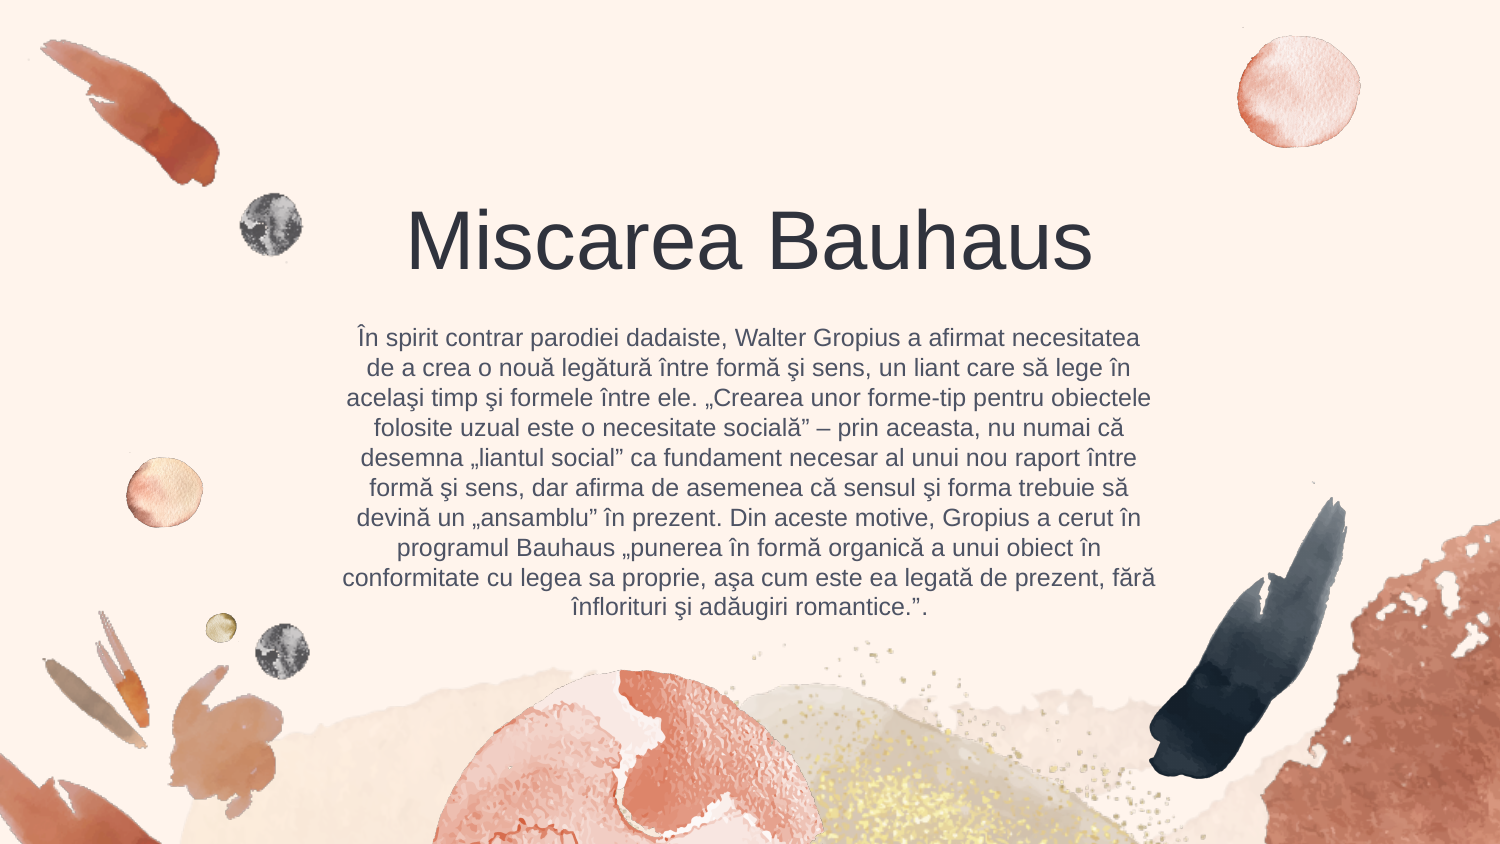

# Miscarea Bauhaus
În spirit contrar parodiei dadaiste, Walter Gropius a afirmat necesitatea de a crea o nouă legătură între formă şi sens, un liant care să lege în acelaşi timp şi formele între ele. „Crearea unor forme-tip pentru obiectele folosite uzual este o necesitate socială” – prin aceasta, nu numai că desemna „liantul social” ca fundament necesar al unui nou raport între formă şi sens, dar afirma de asemenea că sensul şi forma trebuie să devină un „ansamblu” în prezent. Din aceste motive, Gropius a cerut în programul Bauhaus „punerea în formă organică a unui obiect în conformitate cu legea sa proprie, aşa cum este ea legată de prezent, fără înflorituri şi adăugiri romantice.”.